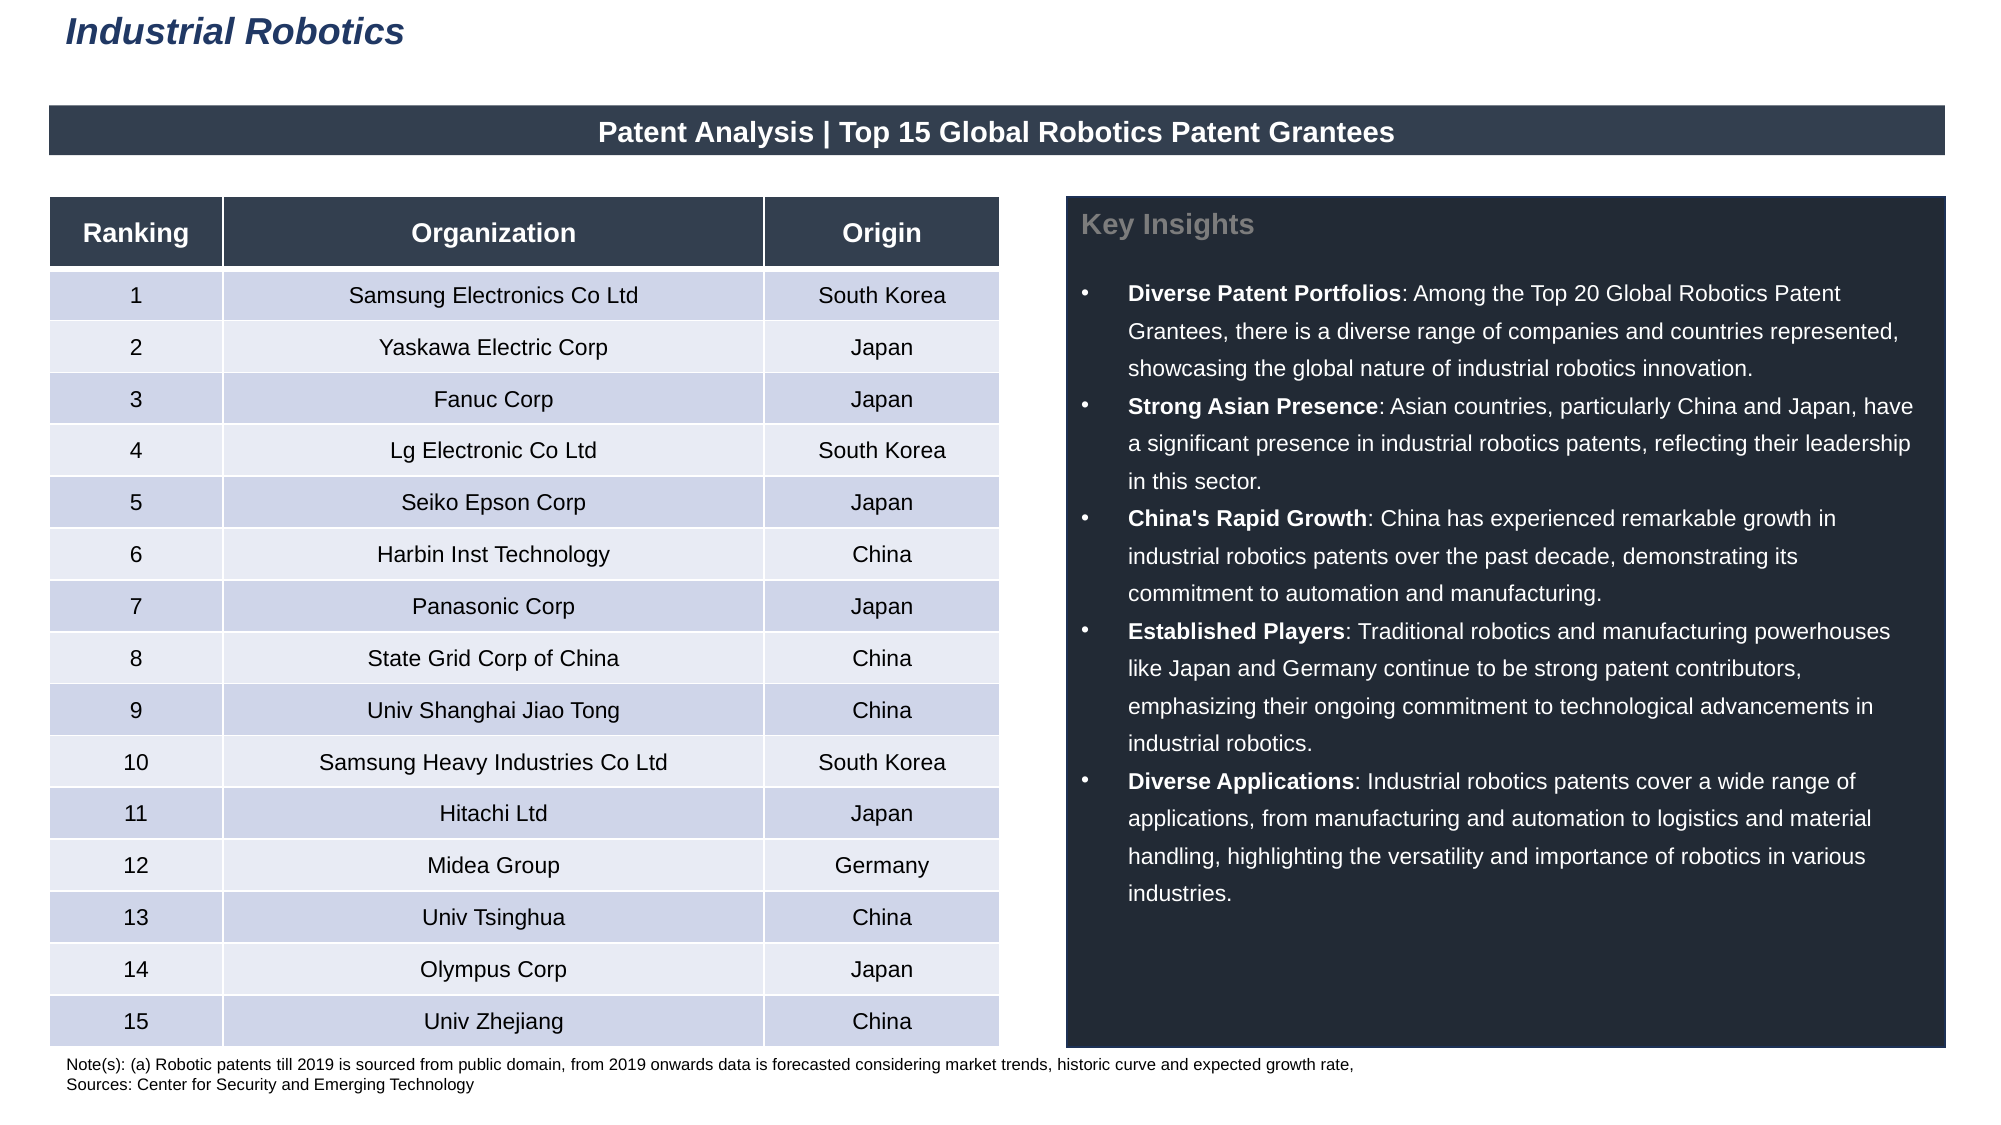

Industrial Robotics

Patent Analysis | Top 15 Global Robotics Patent Grantees
| Ranking | Organization | Origin |
| --- | --- | --- |
| 1 | Samsung Electronics Co Ltd | South Korea |
| 2 | Yaskawa Electric Corp | Japan |
| 3 | Fanuc Corp | Japan |
| 4 | Lg Electronic Co Ltd | South Korea |
| 5 | Seiko Epson Corp | Japan |
| 6 | Harbin Inst Technology | China |
| 7 | Panasonic Corp | Japan |
| 8 | State Grid Corp of China | China |
| 9 | Univ Shanghai Jiao Tong | China |
| 10 | Samsung Heavy Industries Co Ltd | South Korea |
| 11 | Hitachi Ltd | Japan |
| 12 | Midea Group | Germany |
| 13 | Univ Tsinghua | China |
| 14 | Olympus Corp | Japan |
| 15 | Univ Zhejiang | China |

Key Insights
Diverse Patent Portfolios: Among the Top 20 Global Robotics Patent Grantees, there is a diverse range of companies and countries represented, showcasing the global nature of industrial robotics innovation.
Strong Asian Presence: Asian countries, particularly China and Japan, have a significant presence in industrial robotics patents, reflecting their leadership in this sector.
China's Rapid Growth: China has experienced remarkable growth in industrial robotics patents over the past decade, demonstrating its commitment to automation and manufacturing.
Established Players: Traditional robotics and manufacturing powerhouses like Japan and Germany continue to be strong patent contributors, emphasizing their ongoing commitment to technological advancements in industrial robotics.
Diverse Applications: Industrial robotics patents cover a wide range of applications, from manufacturing and automation to logistics and material handling, highlighting the versatility and importance of robotics in various industries.
Note(s): (a) Robotic patents till 2019 is sourced from public domain, from 2019 onwards data is forecasted considering market trends, historic curve and expected growth rate,
Sources: Center for Security and Emerging Technology